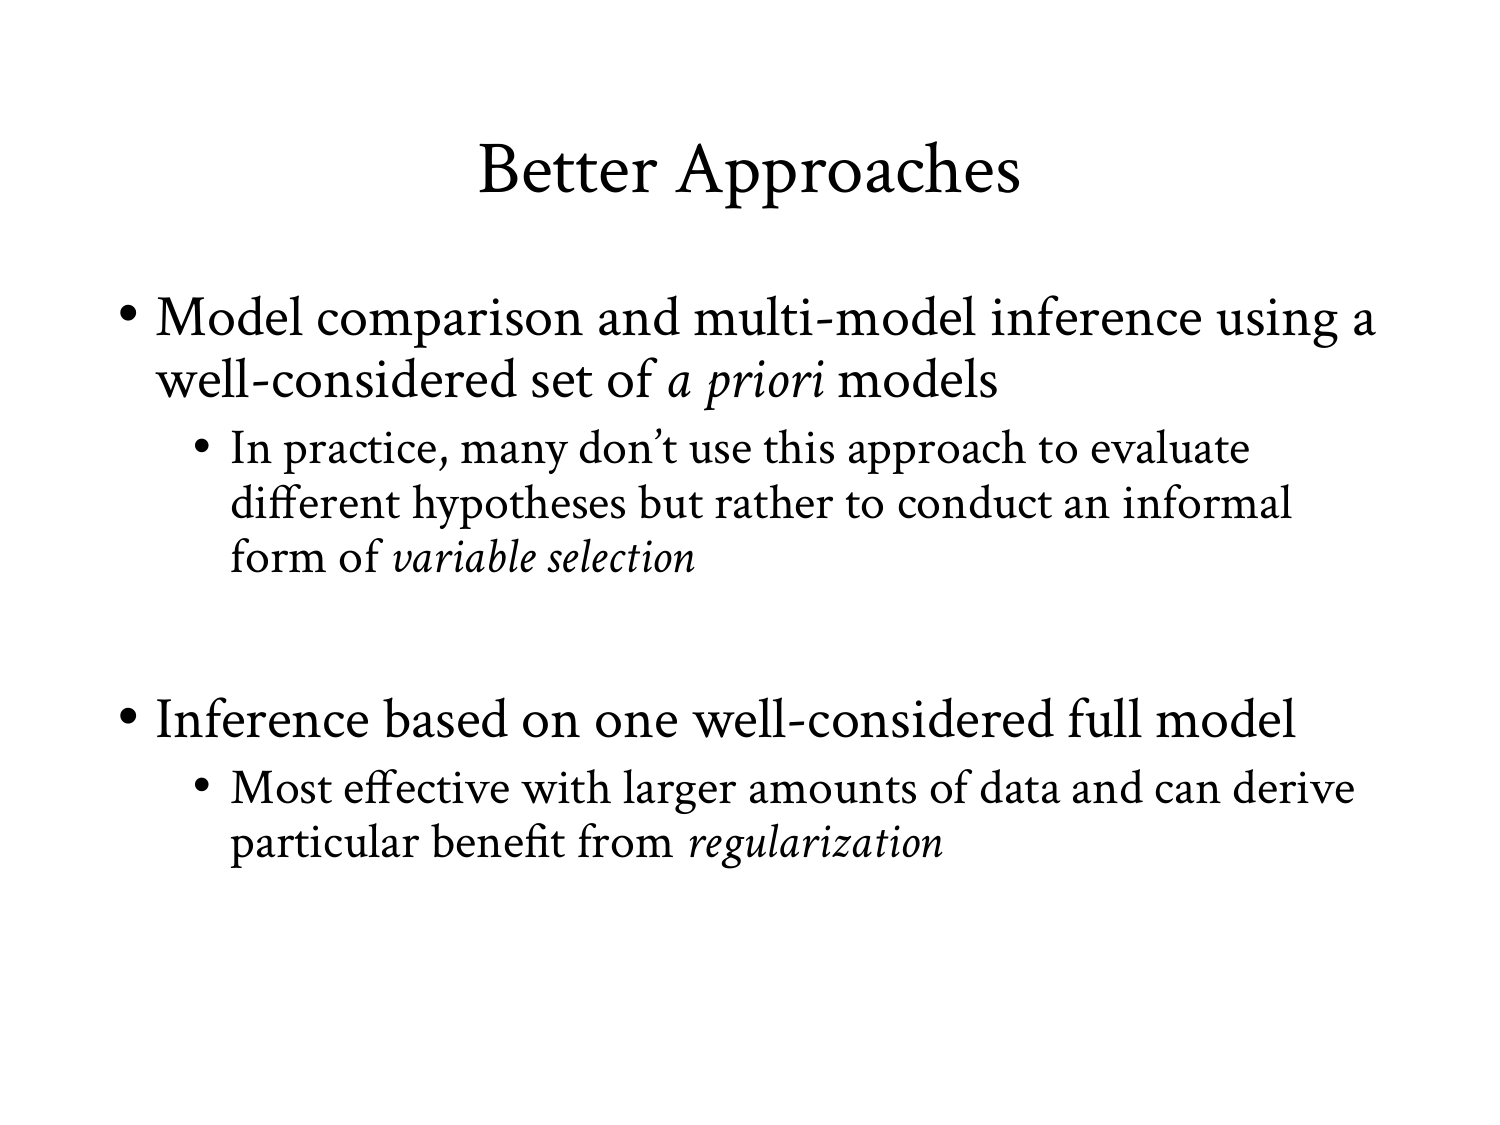

# Better Approaches
Model comparison and multi-model inference using a well-considered set of a priori models
In practice, many don’t use this approach to evaluate different hypotheses but rather to conduct an informal form of variable selection

Inference based on one well-considered full model
Most effective with larger amounts of data and can derive particular benefit from regularization